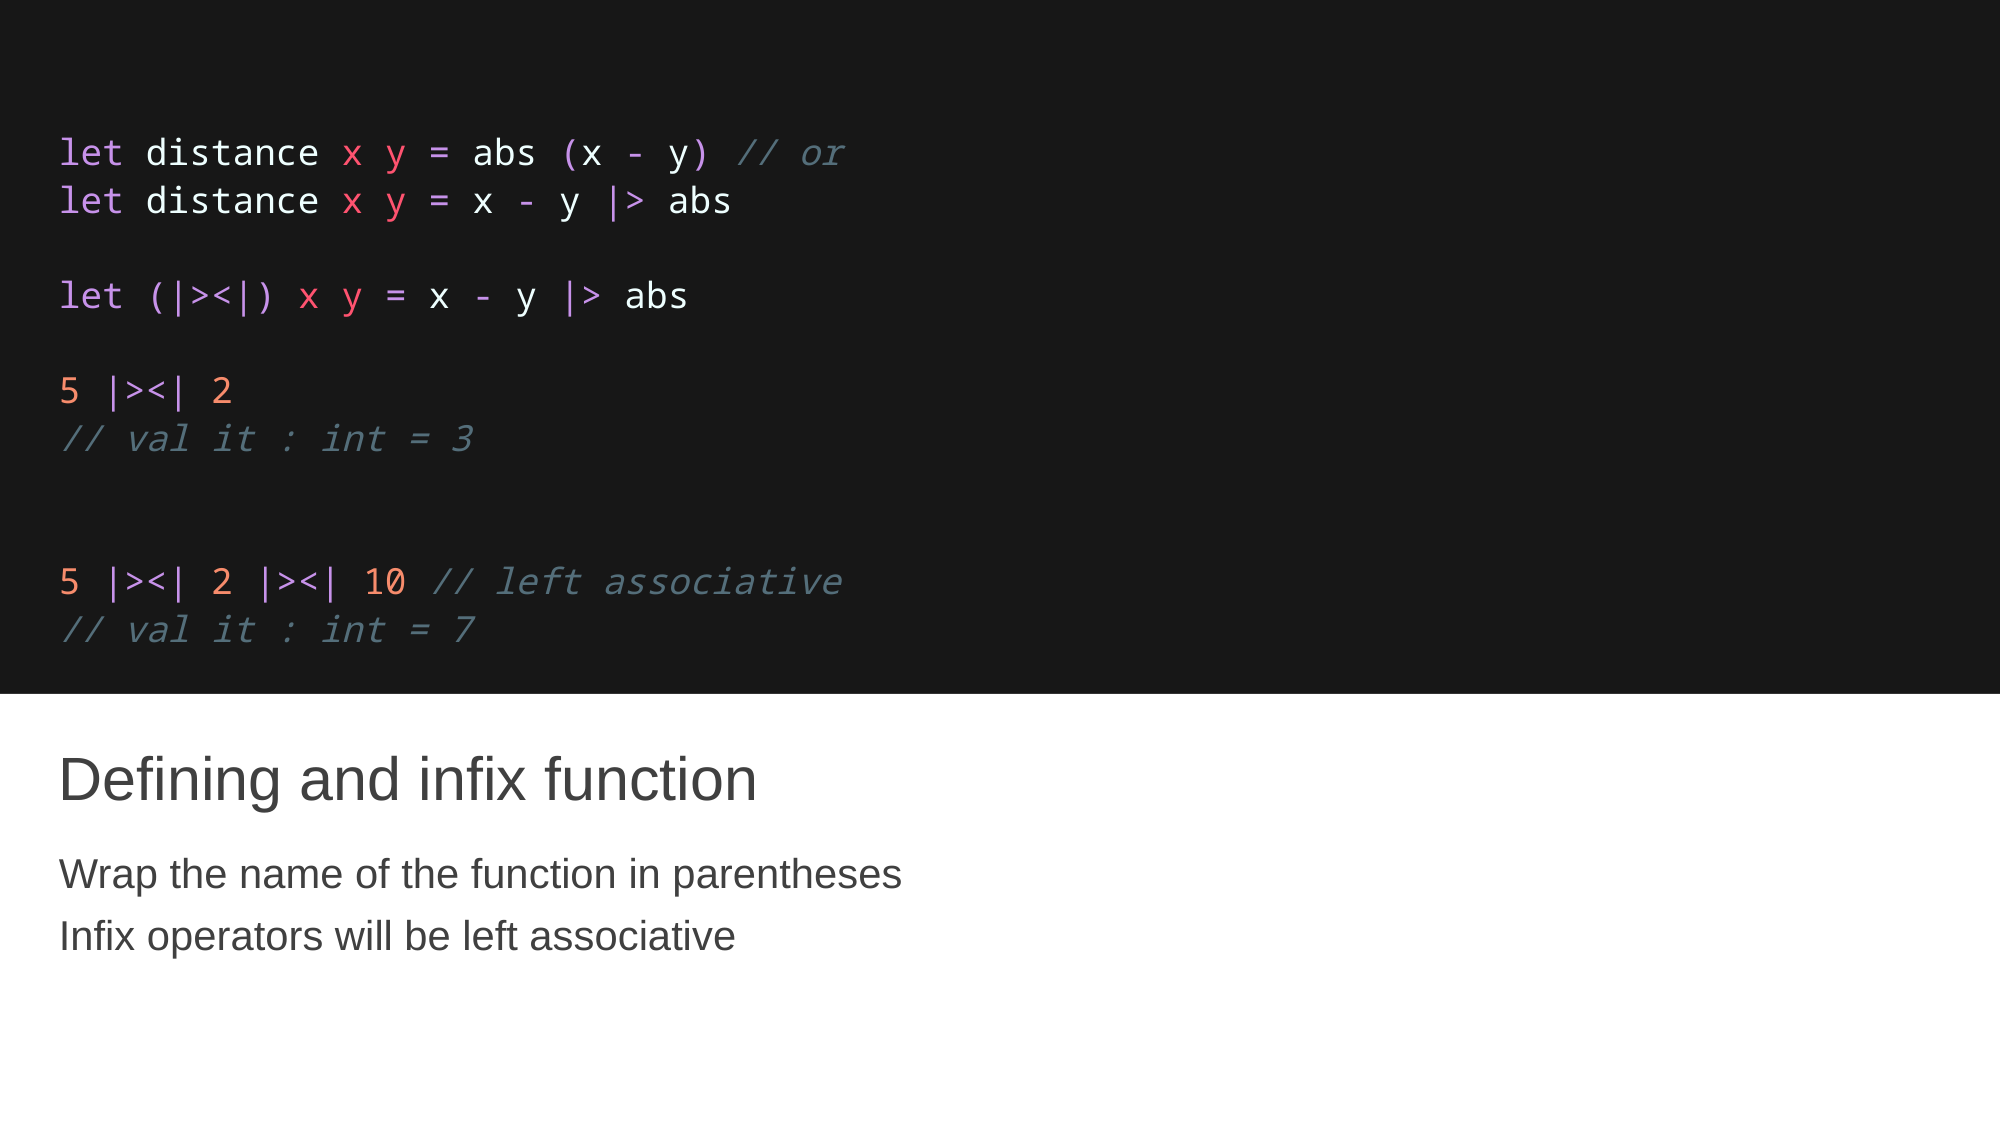

let distance x y = abs (x - y) // or
let distance x y = x - y |> abs
let (|><|) x y = x - y |> abs
5 |><| 2
// val it : int = 3
5 |><| 2 |><| 10 // left associative
// val it : int = 7
# Defining and infix function
Wrap the name of the function in parentheses
Infix operators will be left associative